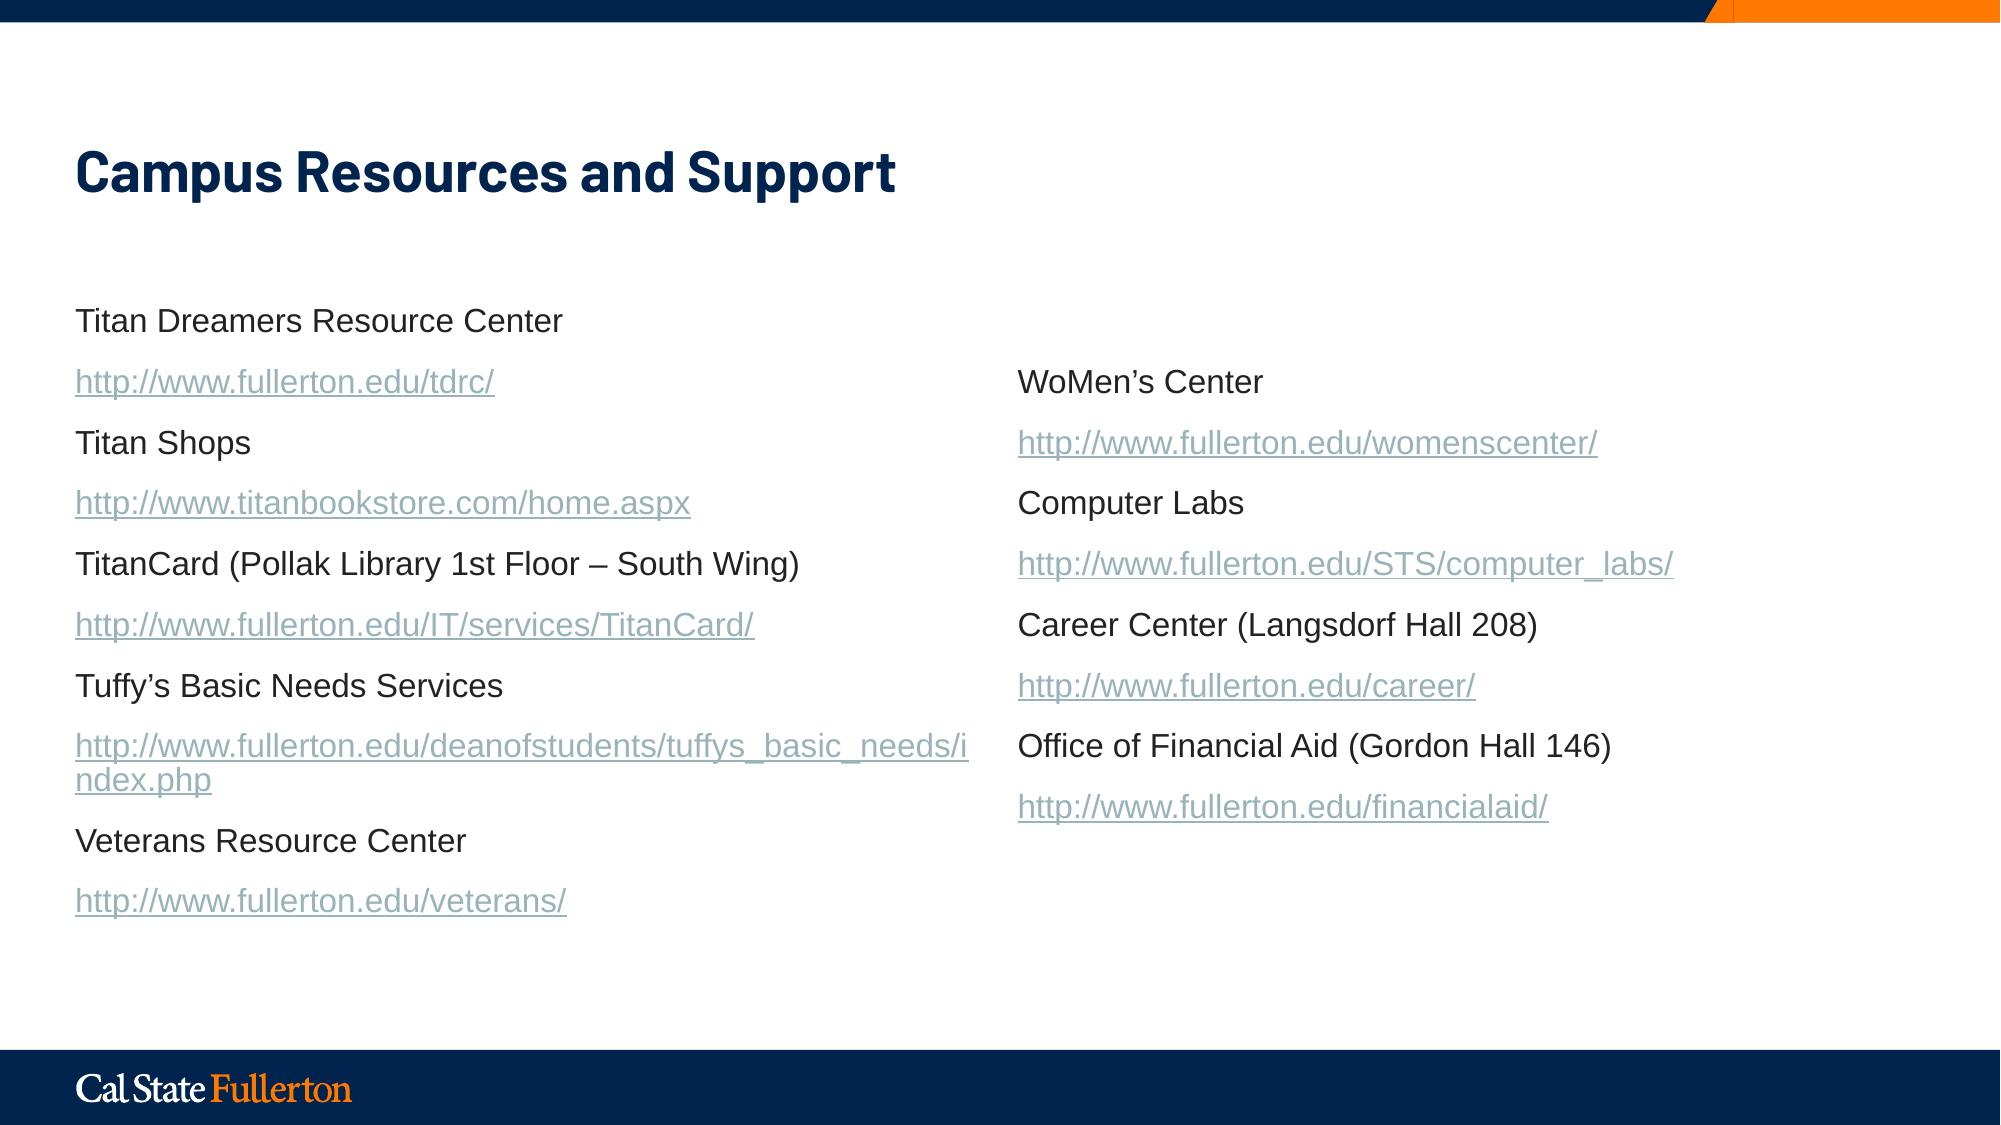

# Campus Resources and Support
Titan Dreamers Resource Center
http://www.fullerton.edu/tdrc/
Titan Shops
http://www.titanbookstore.com/home.aspx
TitanCard (Pollak Library 1st Floor – South Wing)
http://www.fullerton.edu/IT/services/TitanCard/
Tuffy’s Basic Needs Services
http://www.fullerton.edu/deanofstudents/tuffys_basic_needs/index.php
Veterans Resource Center
http://www.fullerton.edu/veterans/

WoMen’s Center
http://www.fullerton.edu/womenscenter/
Computer Labs
http://www.fullerton.edu/STS/computer_labs/
Career Center (Langsdorf Hall 208)
http://www.fullerton.edu/career/
Office of Financial Aid (Gordon Hall 146)
http://www.fullerton.edu/financialaid/